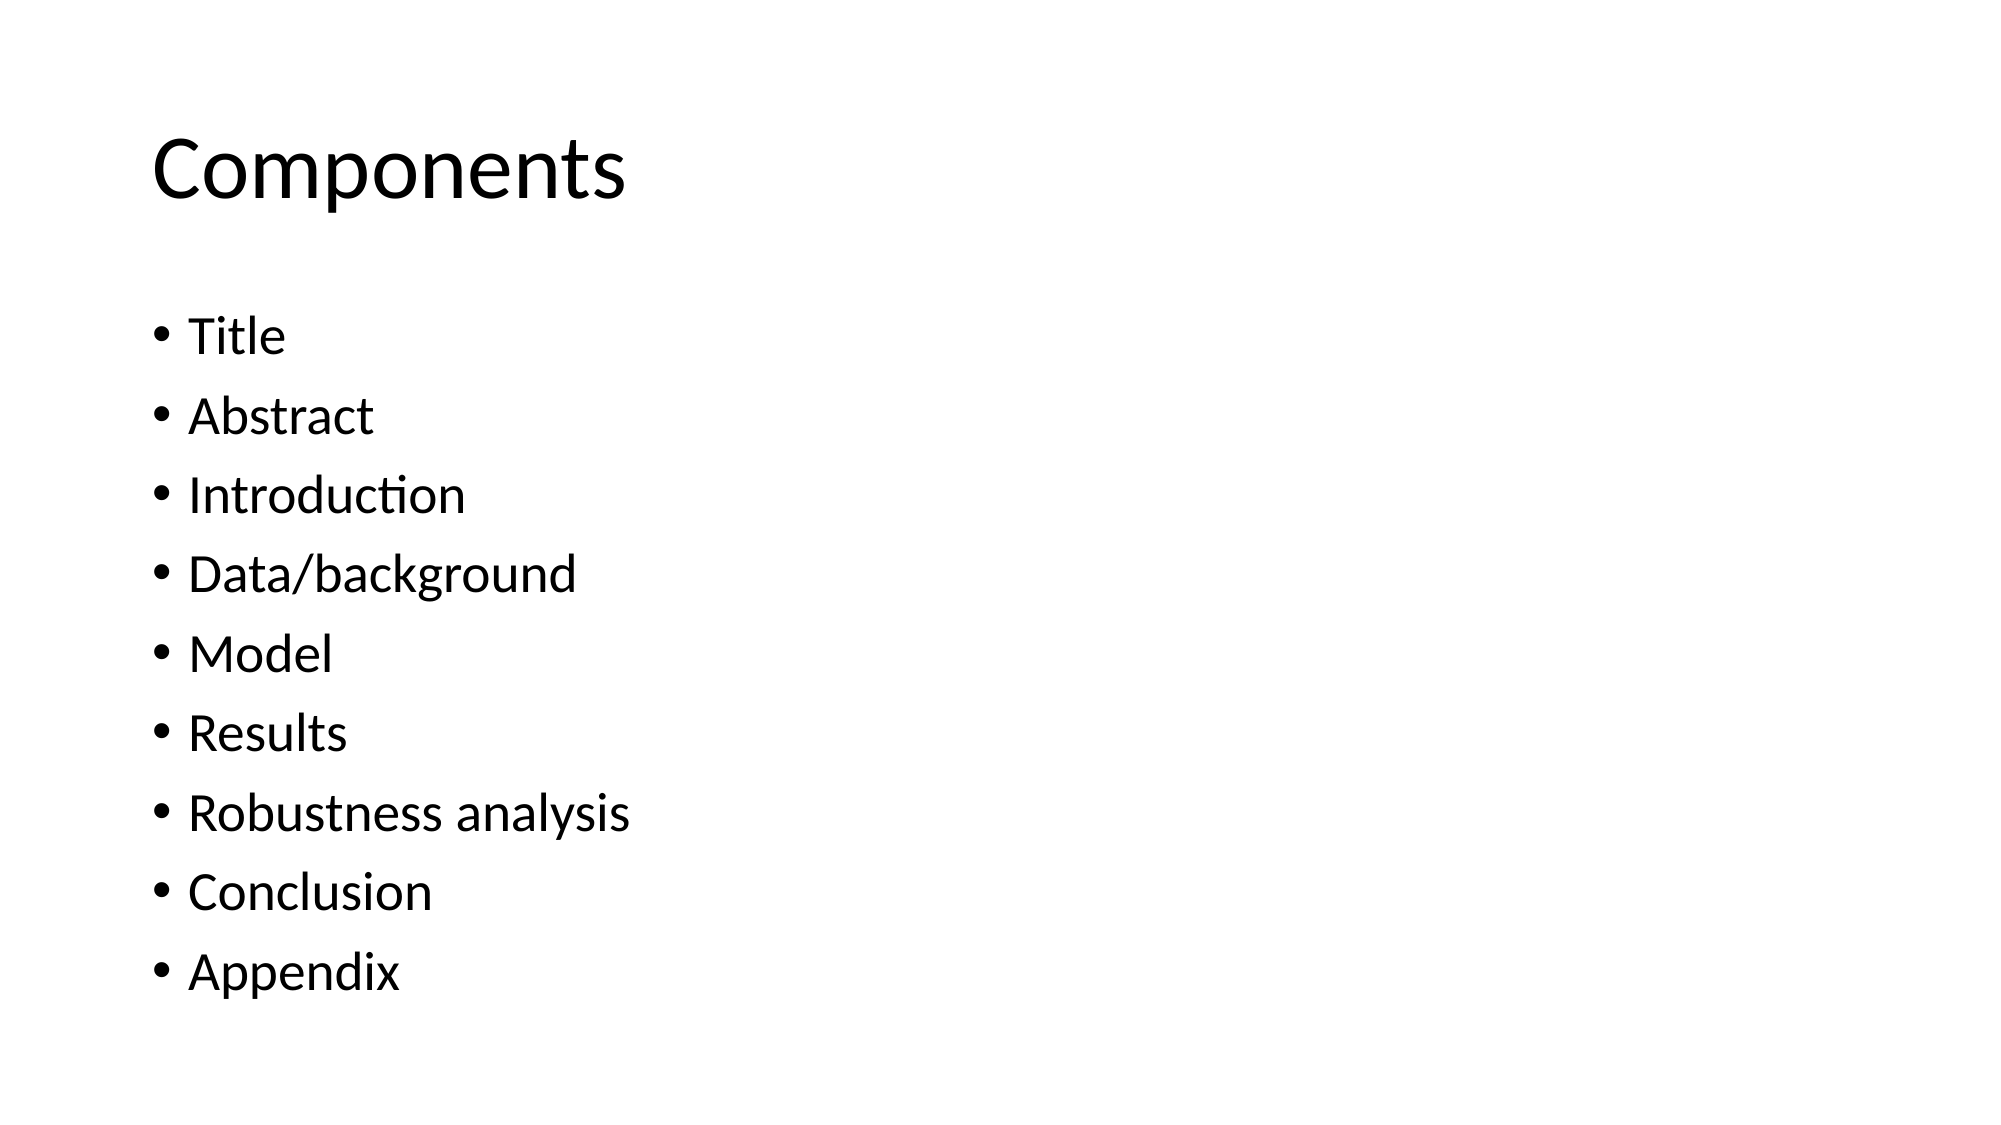

# Components
Title
Abstract
Introduction
Data/background
Model
Results
Robustness analysis
Conclusion
Appendix